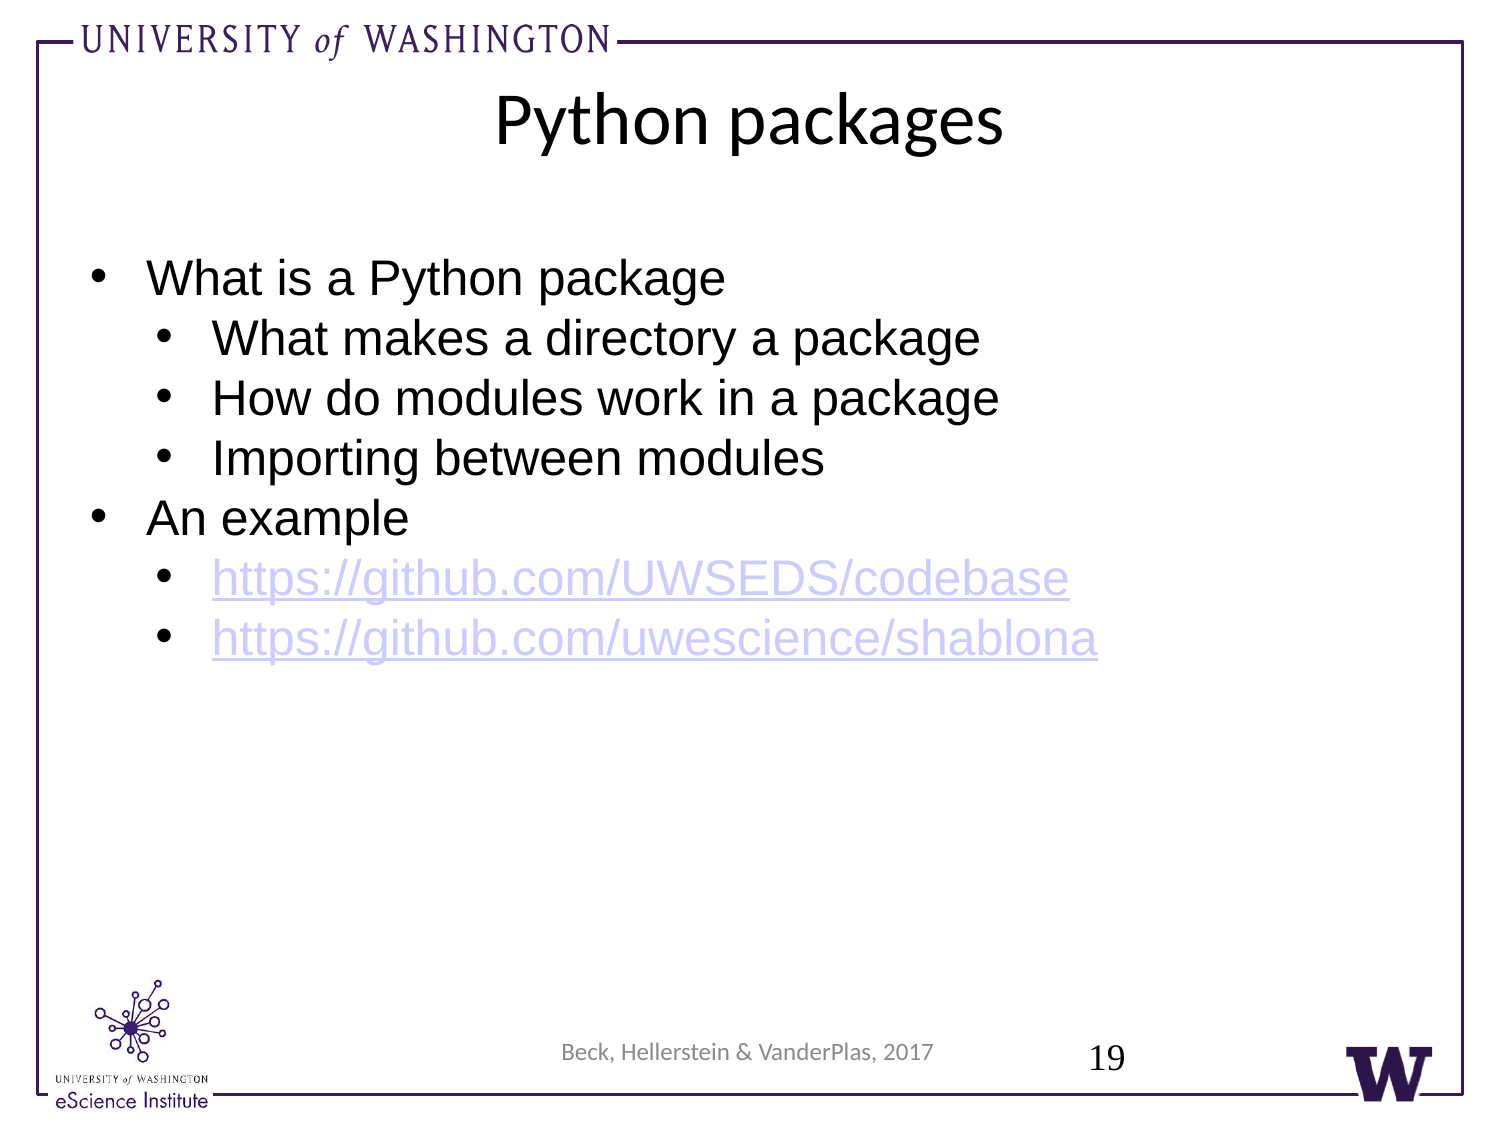

Python packages
What is a Python package
What makes a directory a package
How do modules work in a package
Importing between modules
An example
https://github.com/UWSEDS/codebase
https://github.com/uwescience/shablona
19
Beck, Hellerstein & VanderPlas, 2017